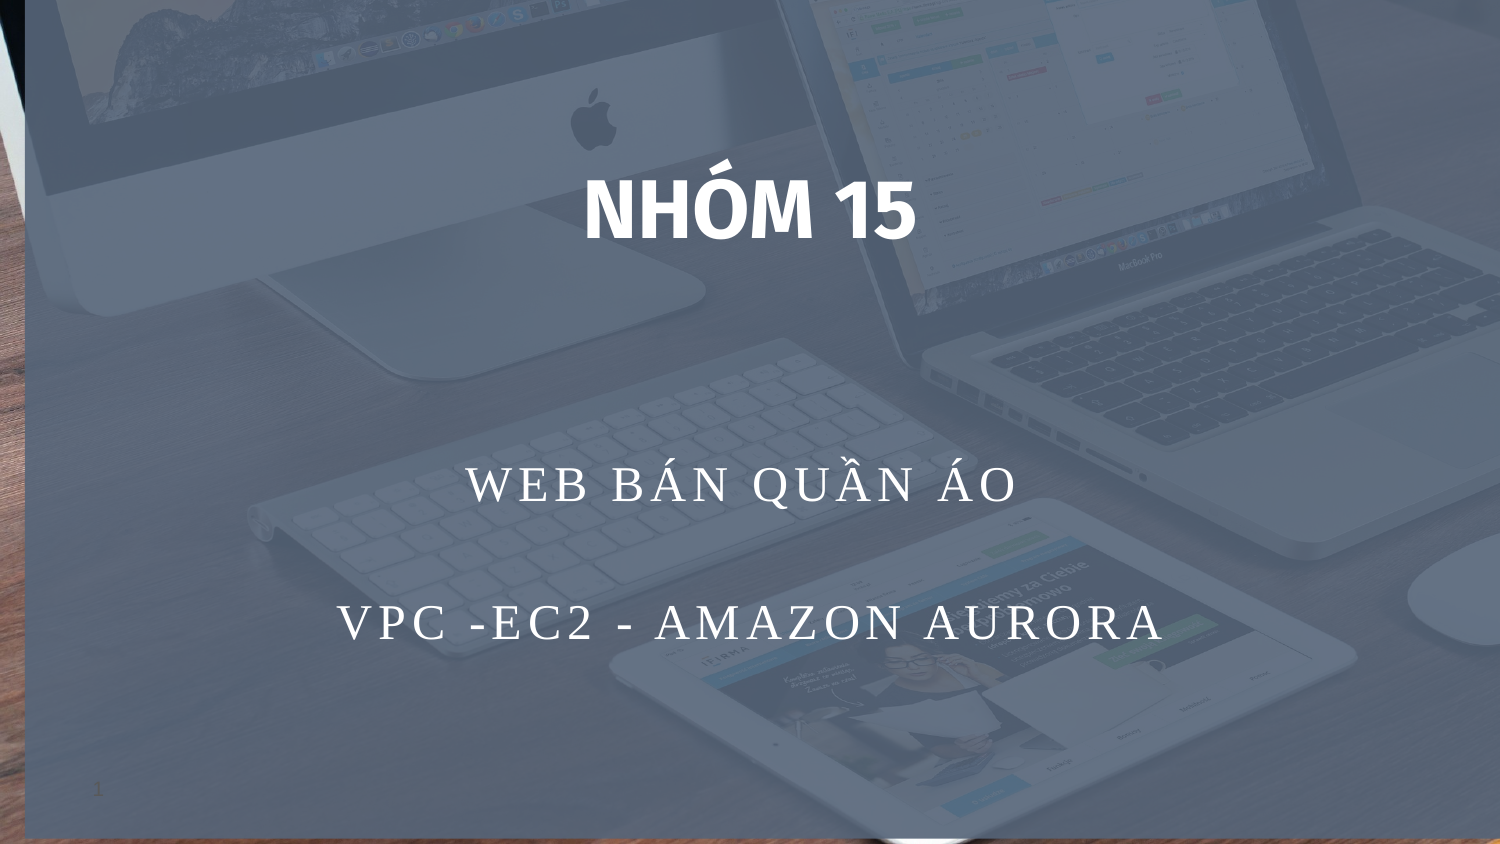

NHÓM 15
WEB BÁN QUẦN ÁO
VPC -EC2 - AMAZON AURORA
1